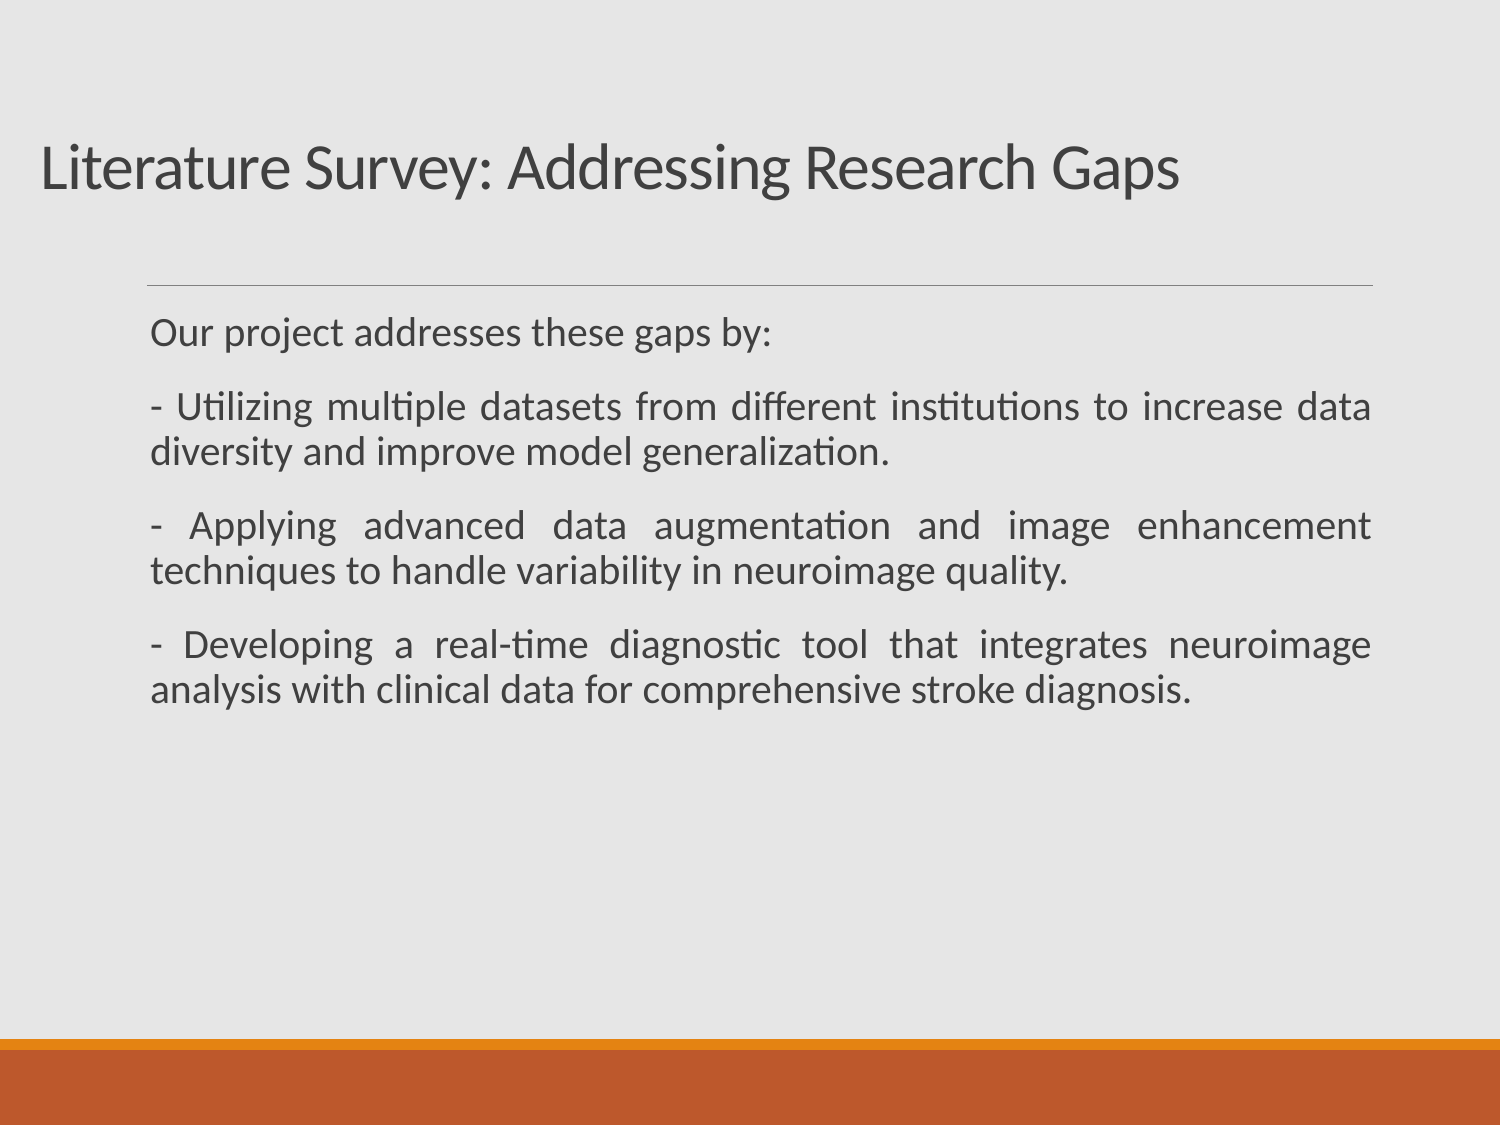

# Literature Survey: Addressing Research Gaps
Our project addresses these gaps by:
- Utilizing multiple datasets from different institutions to increase data diversity and improve model generalization.
- Applying advanced data augmentation and image enhancement techniques to handle variability in neuroimage quality.
- Developing a real-time diagnostic tool that integrates neuroimage analysis with clinical data for comprehensive stroke diagnosis.